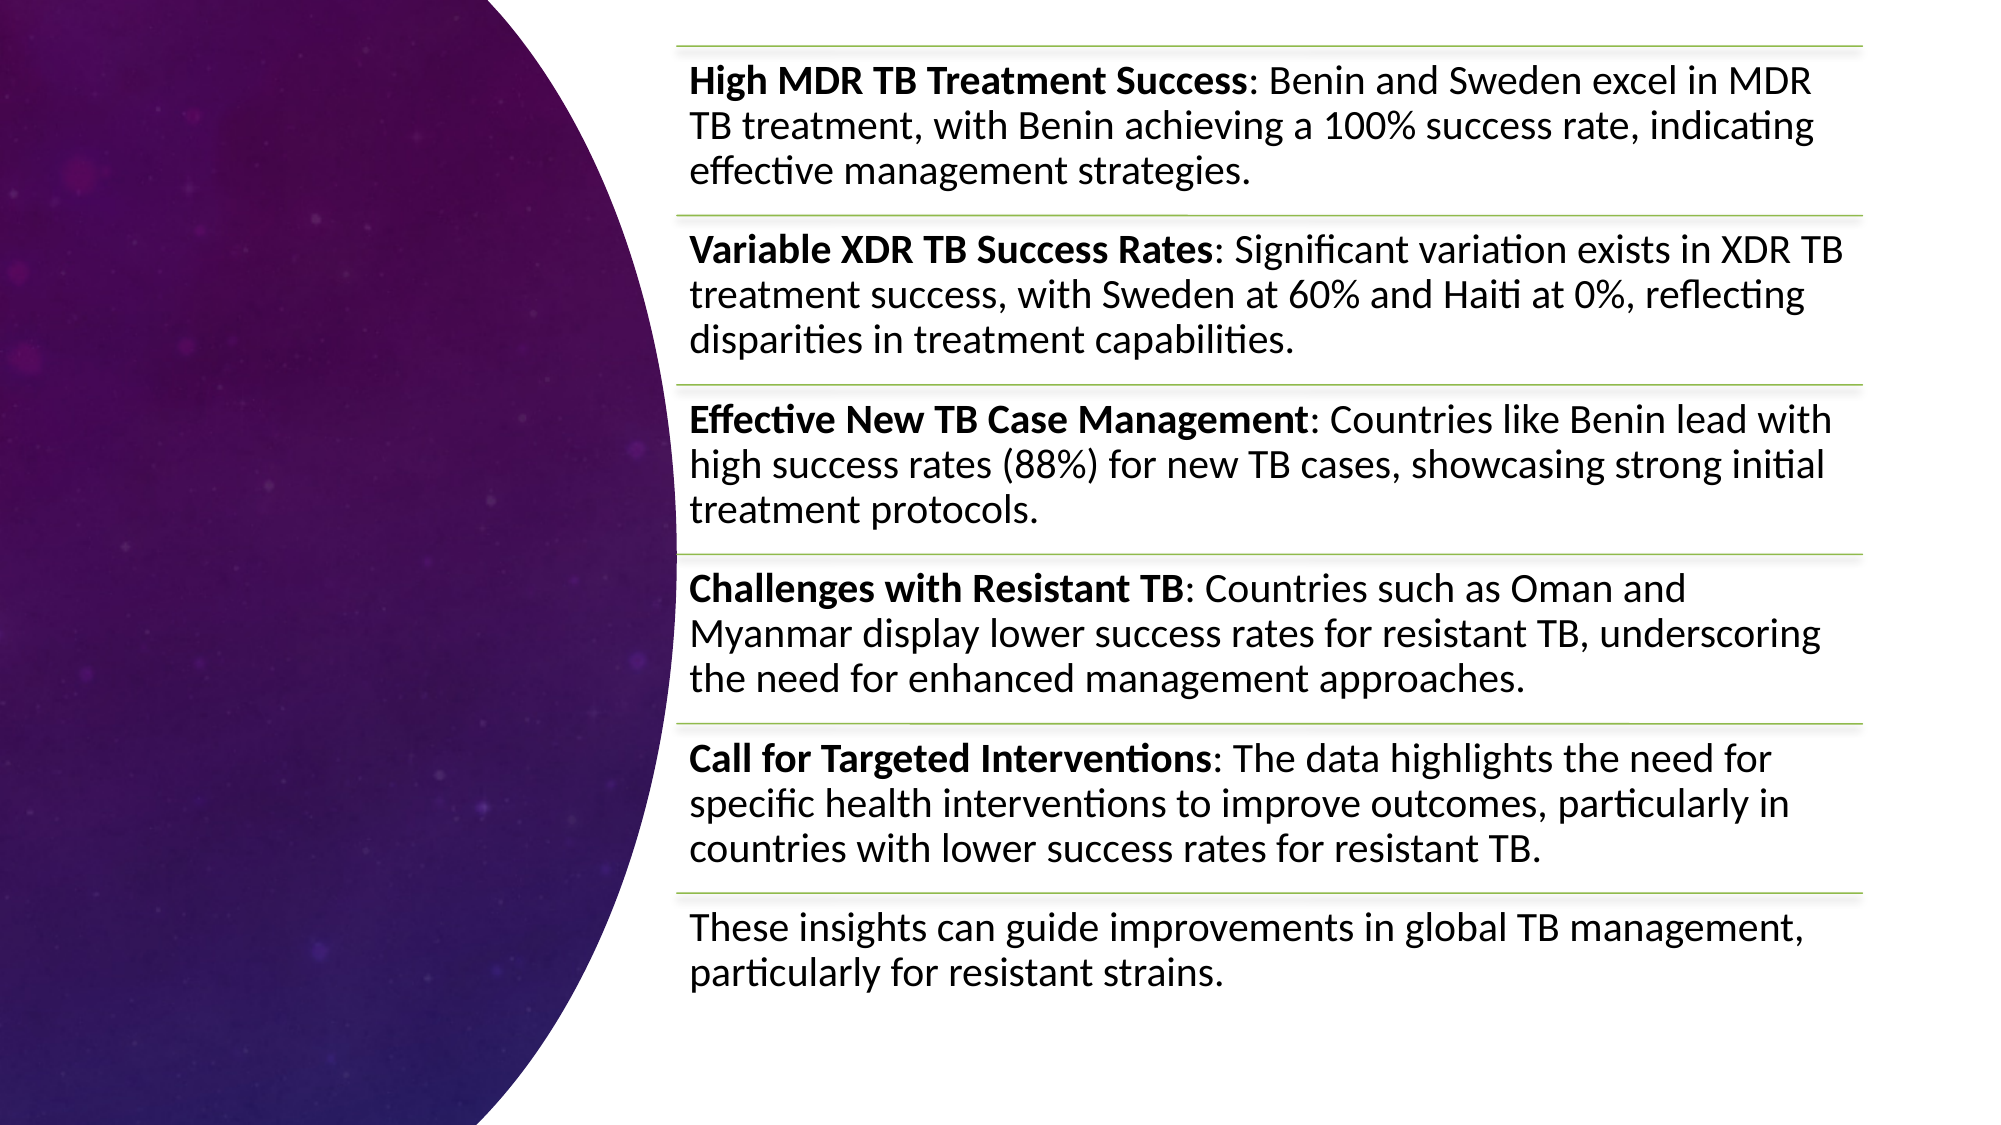

High MDR TB Treatment Success: Benin and Sweden excel in MDR TB treatment, with Benin achieving a 100% success rate, indicating effective management strategies.
Variable XDR TB Success Rates: Significant variation exists in XDR TB treatment success, with Sweden at 60% and Haiti at 0%, reflecting disparities in treatment capabilities.
Effective New TB Case Management: Countries like Benin lead with high success rates (88%) for new TB cases, showcasing strong initial treatment protocols.
Challenges with Resistant TB: Countries such as Oman and Myanmar display lower success rates for resistant TB, underscoring the need for enhanced management approaches.
Call for Targeted Interventions: The data highlights the need for specific health interventions to improve outcomes, particularly in countries with lower success rates for resistant TB.
These insights can guide improvements in global TB management, particularly for resistant strains.